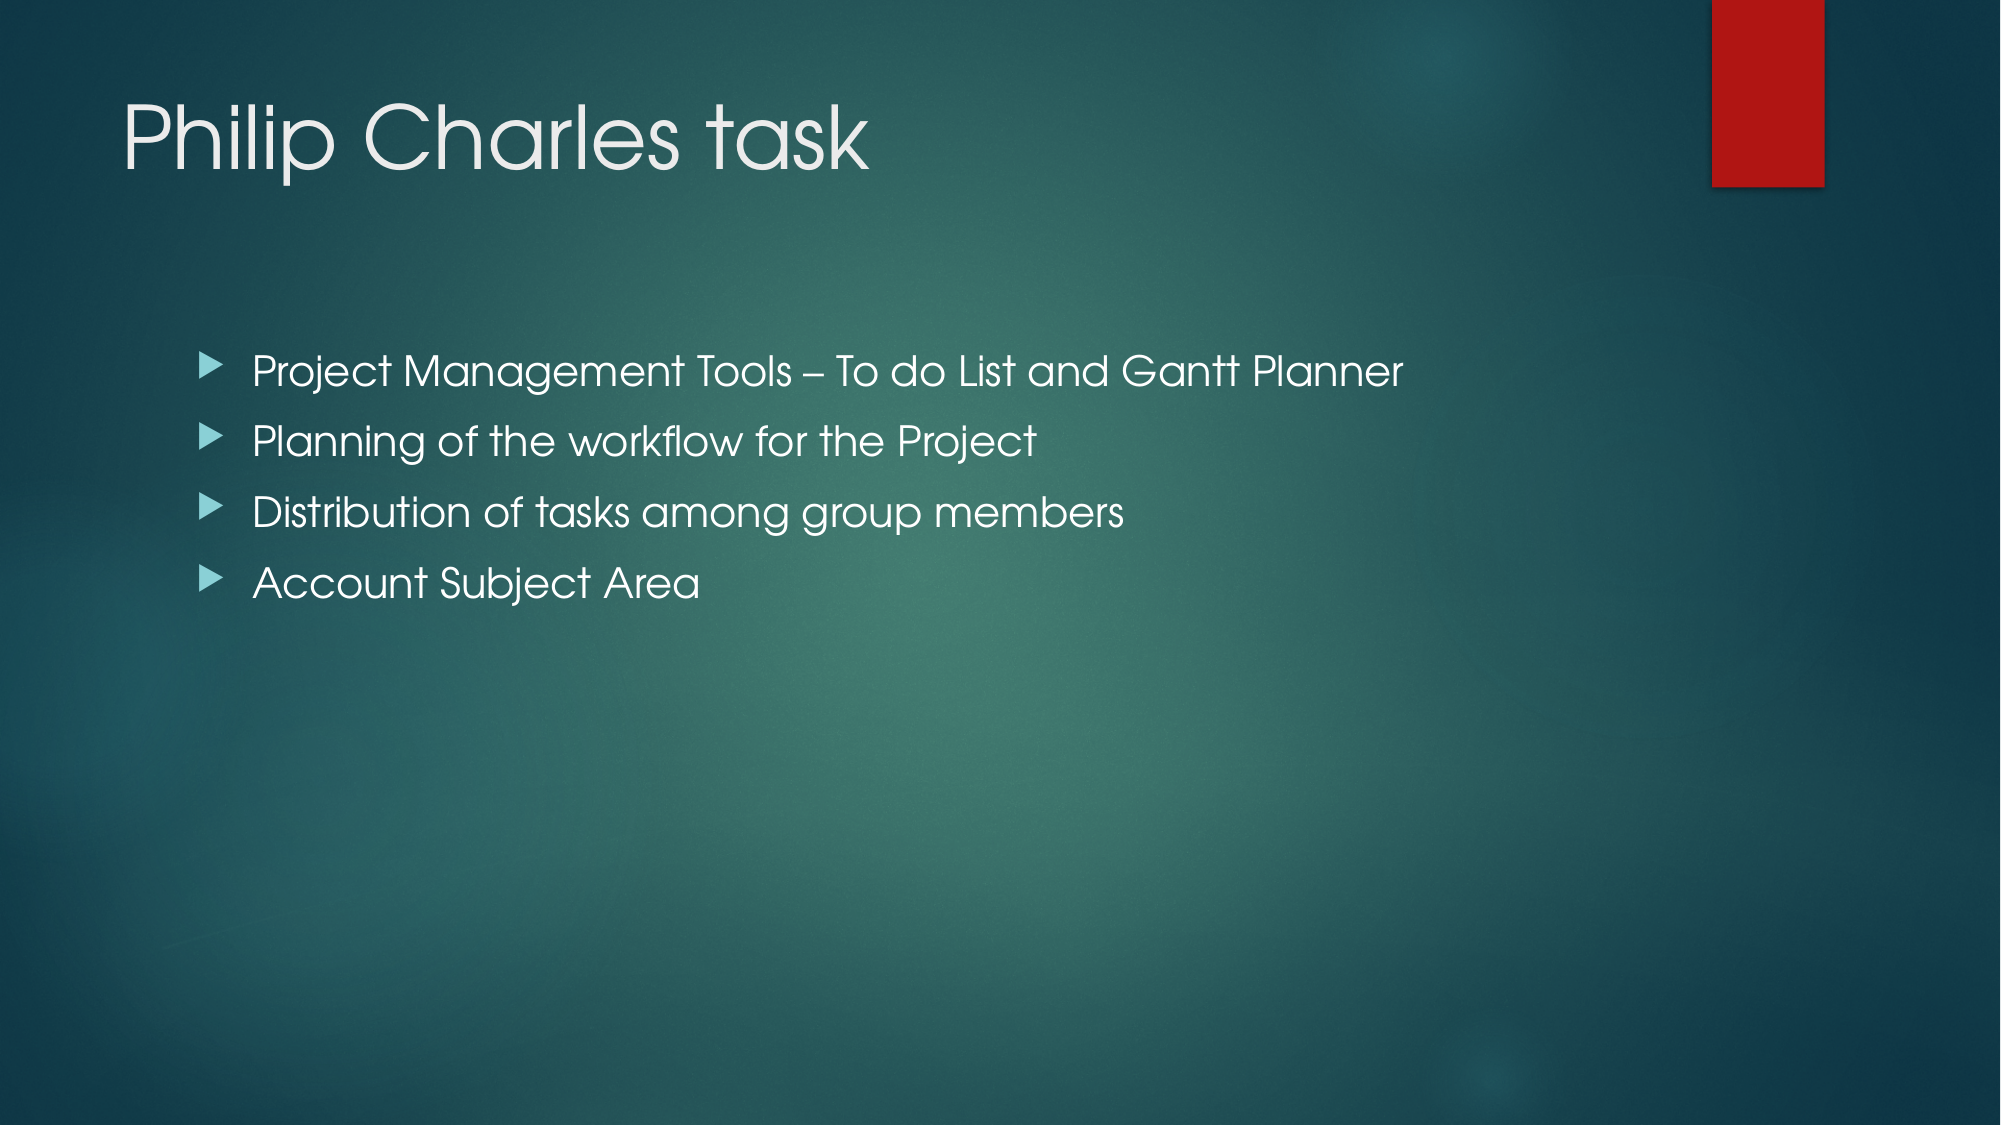

# Philip Charles task
Project Management Tools – To do List and Gantt Planner
Planning of the workflow for the Project
Distribution of tasks among group members
Account Subject Area